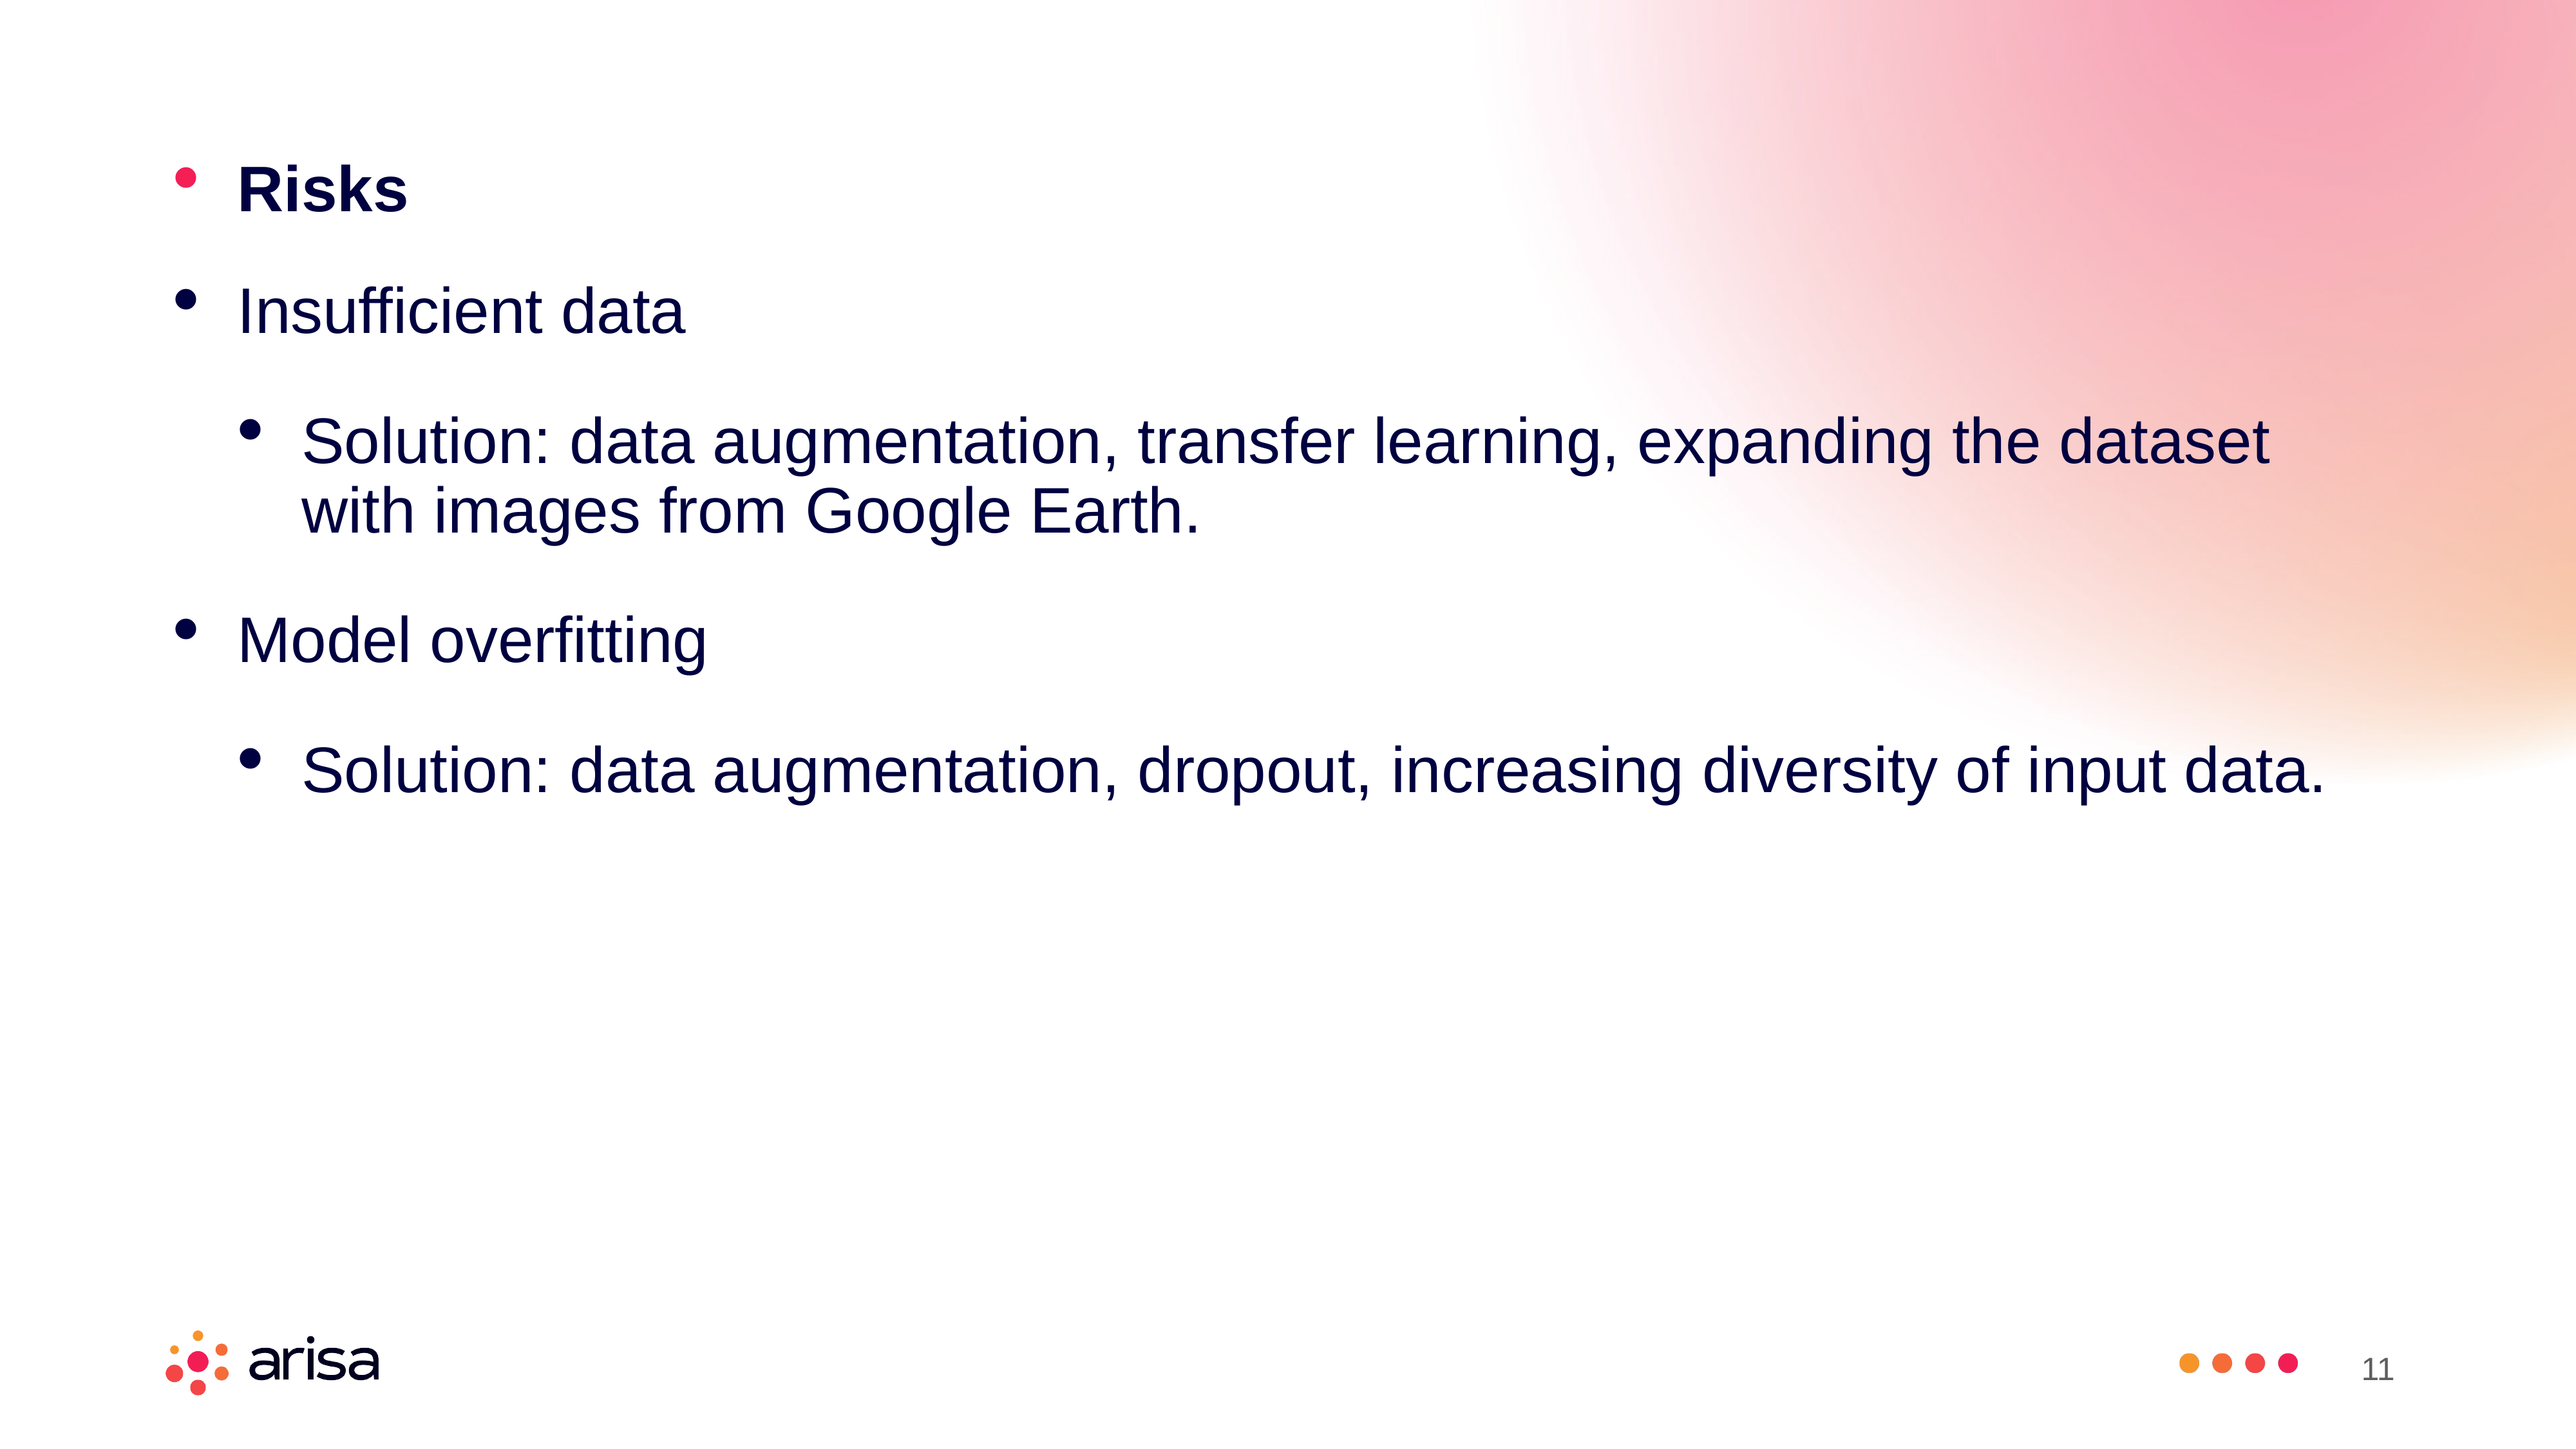

Risks
Insufficient data
Solution: data augmentation, transfer learning, expanding the dataset with images from Google Earth.
Model overfitting
Solution: data augmentation, dropout, increasing diversity of input data.

11